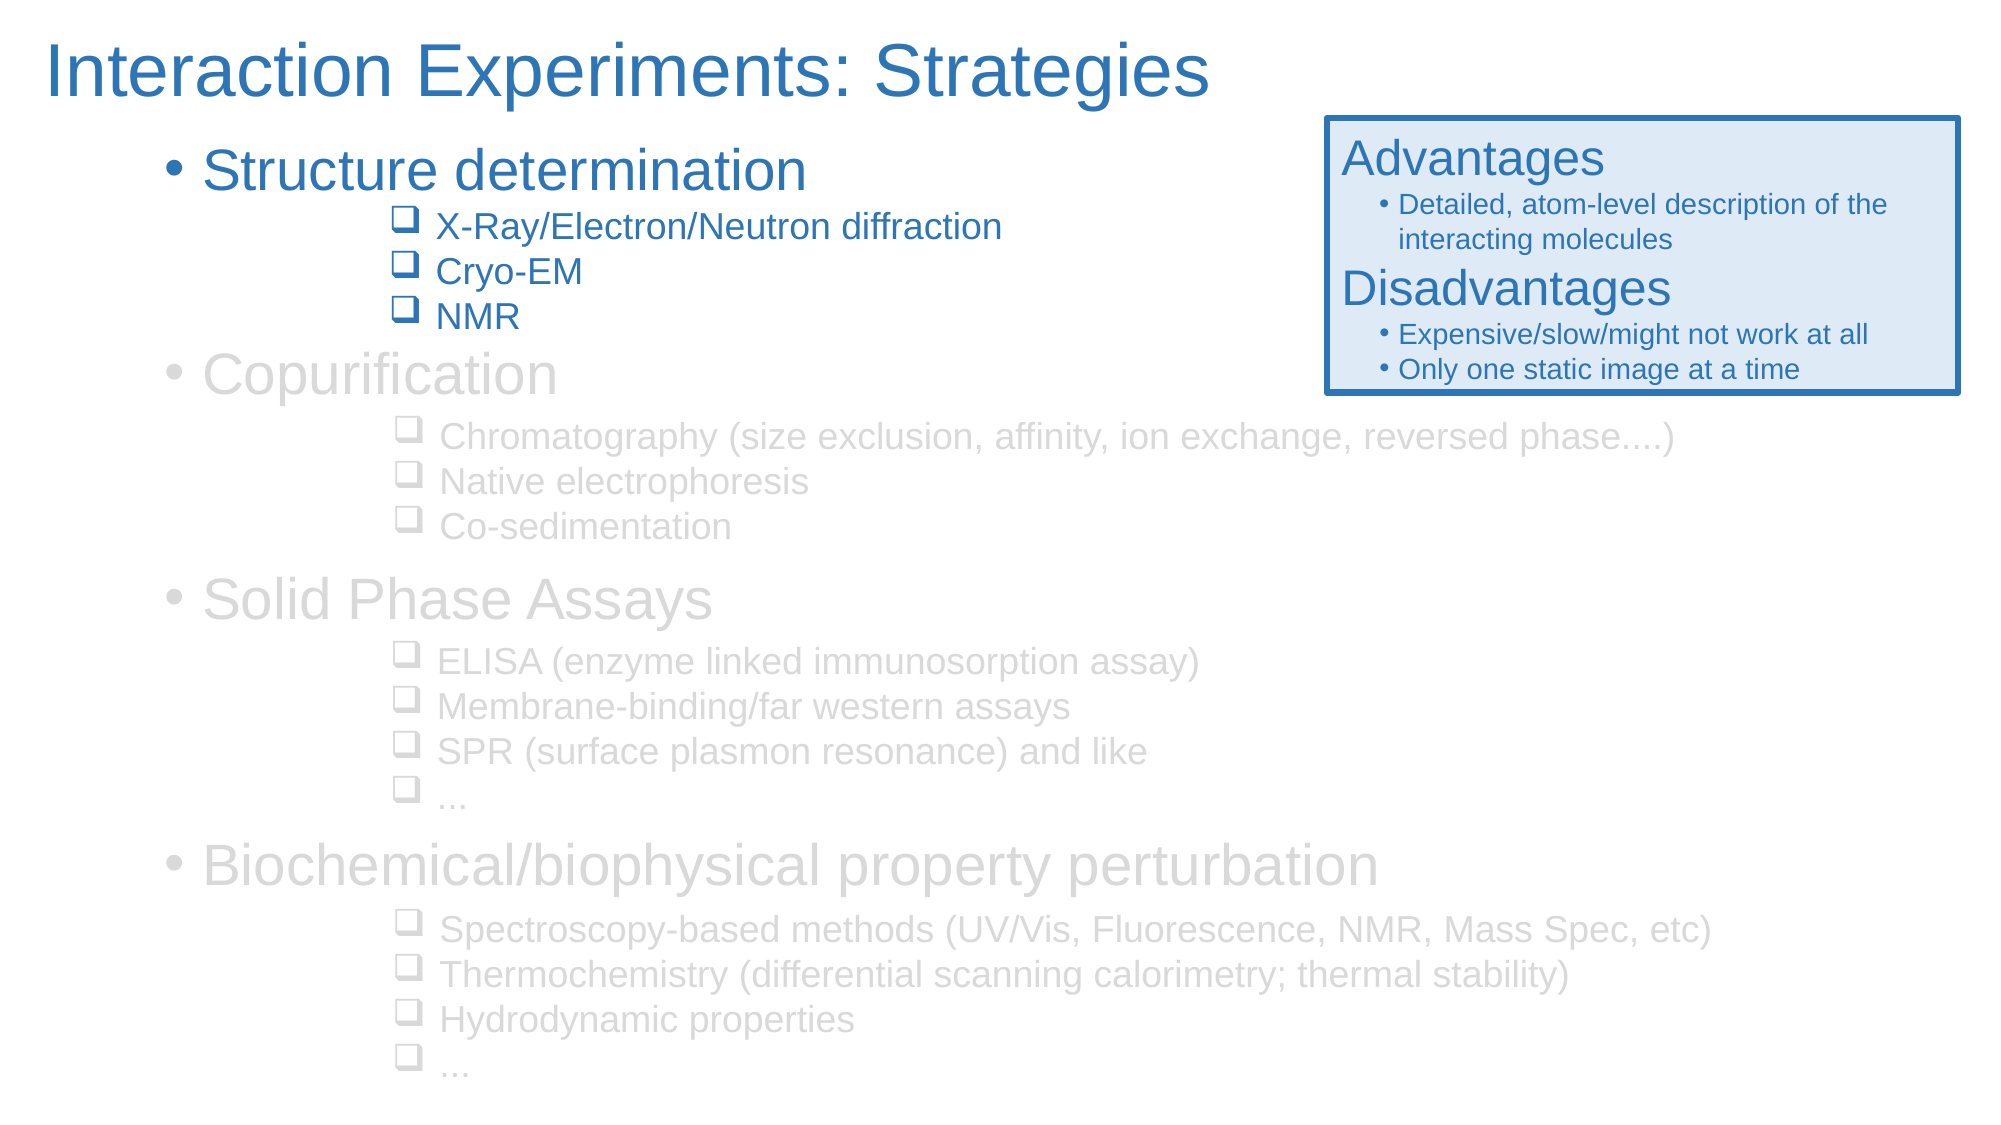

Interaction Experiments: Strategies
Advantages
Detailed, atom-level description of the interacting molecules
Disadvantages
Expensive/slow/might not work at all
Only one static image at a time
Structure determination
X-Ray/Electron/Neutron diffraction
Cryo-EM
NMR
Copurification
Chromatography (size exclusion, affinity, ion exchange, reversed phase....)
Native electrophoresis
Co-sedimentation
Solid Phase Assays
ELISA (enzyme linked immunosorption assay)
Membrane-binding/far western assays
SPR (surface plasmon resonance) and like
...
Biochemical/biophysical property perturbation
Spectroscopy-based methods (UV/Vis, Fluorescence, NMR, Mass Spec, etc)
Thermochemistry (differential scanning calorimetry; thermal stability)
Hydrodynamic properties
...